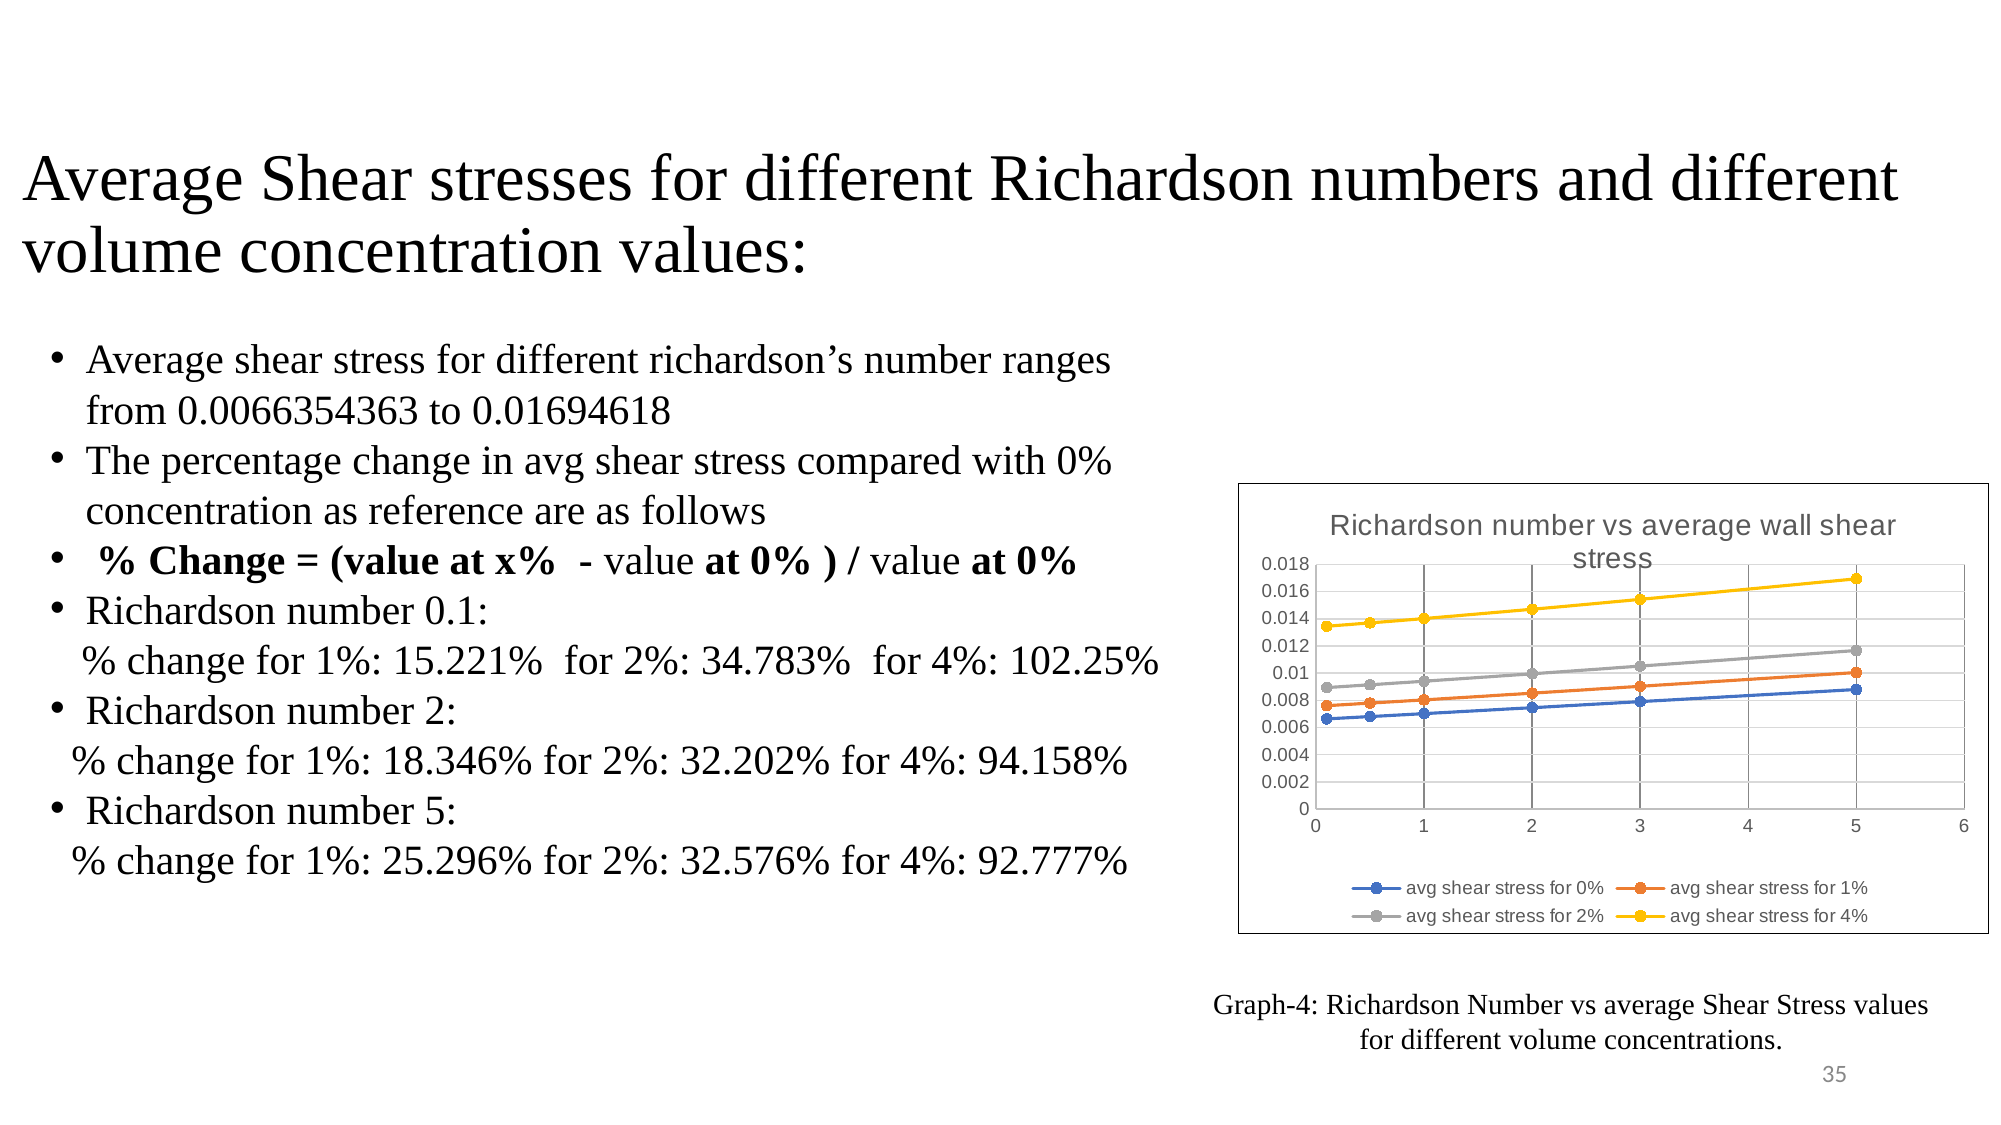

# Average Shear stresses for different Richardson numbers and different volume concentration values:
Average shear stress for different richardson’s number ranges from 0.0066354363 to 0.01694618
The percentage change in avg shear stress compared with 0% concentration as reference are as follows
 % Change = (value at x%  - value at 0% ) / value at 0%
Richardson number 0.1:
   % change for 1%: 15.221%  for 2%: 34.783%  for 4%: 102.25%
Richardson number 2:
  % change for 1%: 18.346% for 2%: 32.202% for 4%: 94.158%
Richardson number 5:
  % change for 1%: 25.296% for 2%: 32.576% for 4%: 92.777%

### Chart: Richardson number vs average wall shear stress

| Category | avg shear stress for 0% | avg shear stress for 1% | avg shear stress for 2% | avg shear stress for 4%  |
|---|---|---|---|---|
Graph-4: Richardson Number vs average Shear Stress values for different volume concentrations.
35